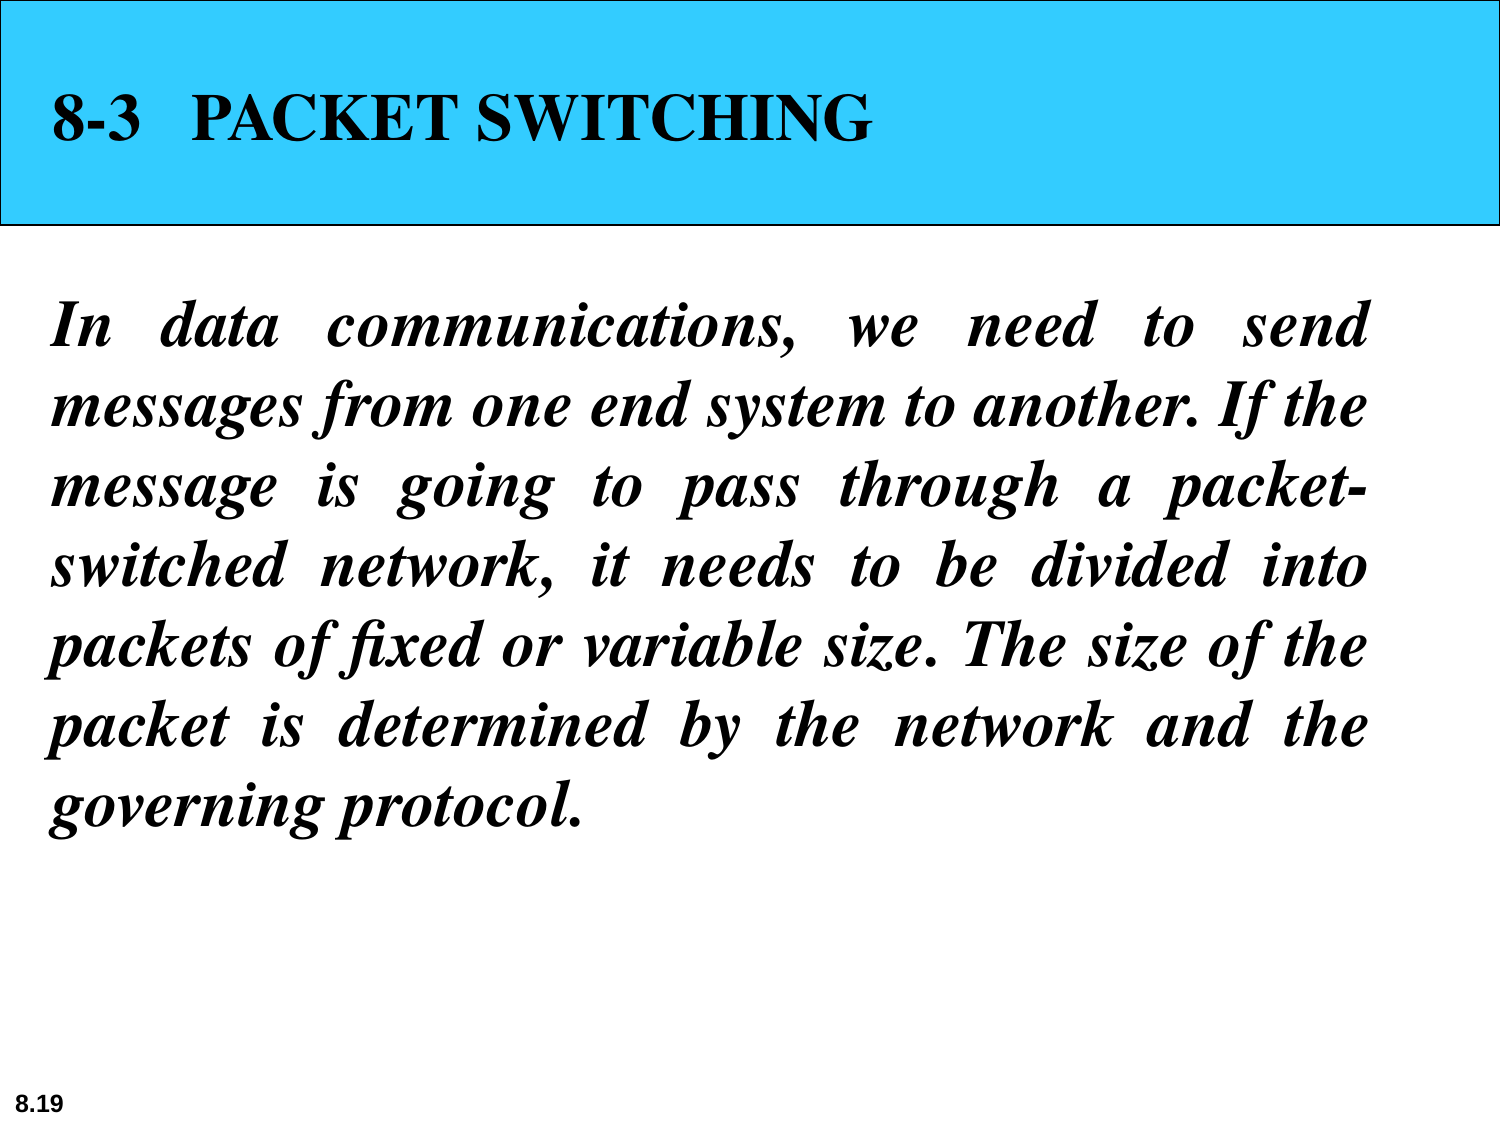

8-3   PACKET SWITCHING

In data communications, we need to send messages from one end system to another. If the message is going to pass through a packet-switched network, it needs to be divided into packets of fixed or variable size. The size of the packet is determined by the network and the governing protocol.
8.19